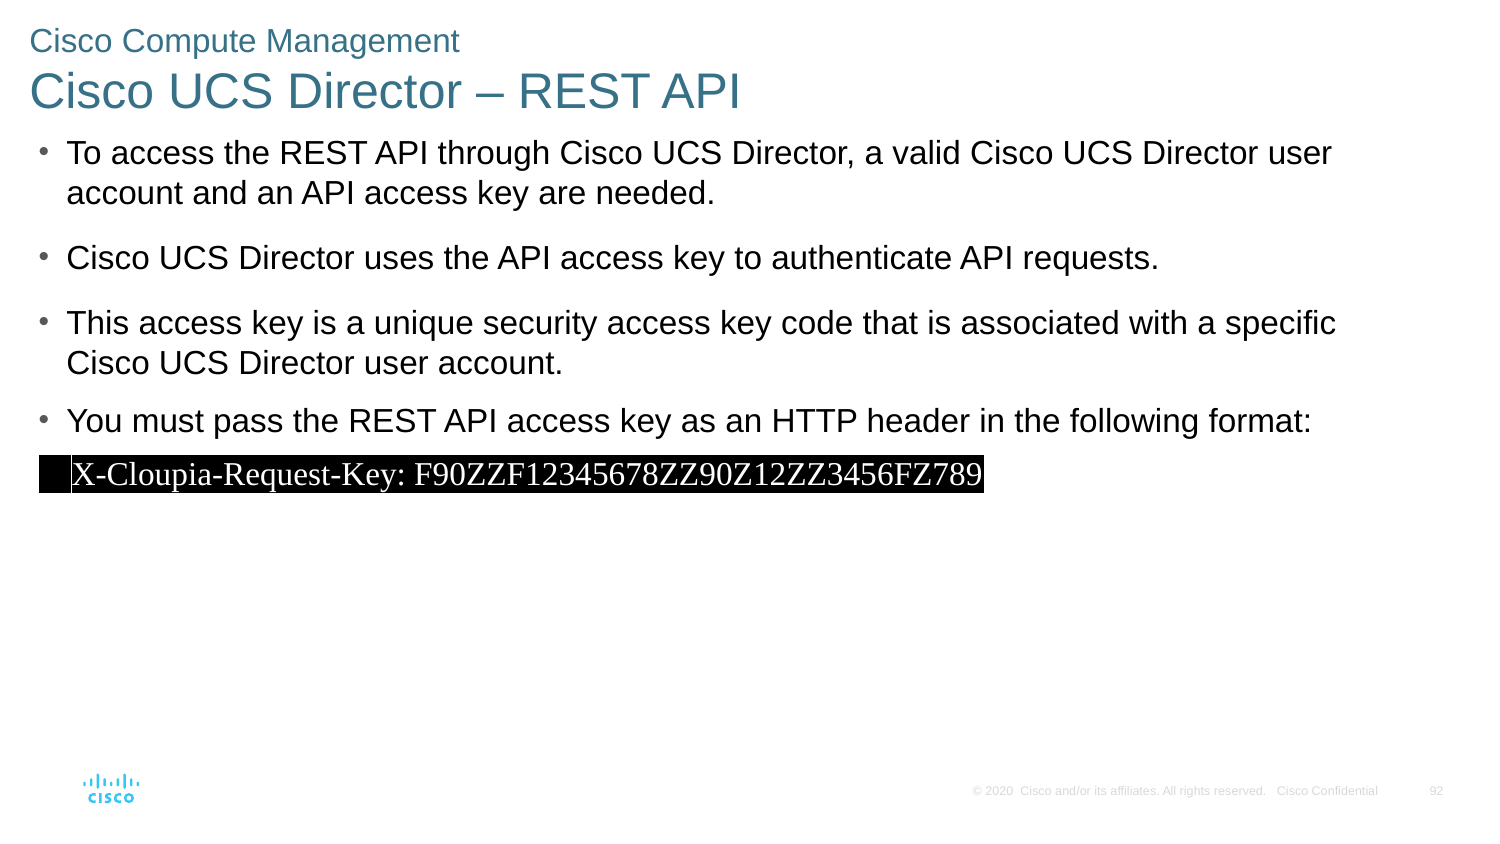

# Cisco Compute Management Cisco UCS Director – REST API
To access the REST API through Cisco UCS Director, a valid Cisco UCS Director user account and an API access key are needed.
Cisco UCS Director uses the API access key to authenticate API requests.
This access key is a unique security access key code that is associated with a specific Cisco UCS Director user account.
You must pass the REST API access key as an HTTP header in the following format:
    X-Cloupia-Request-Key: F90ZZF12345678ZZ90Z12ZZ3456FZ789